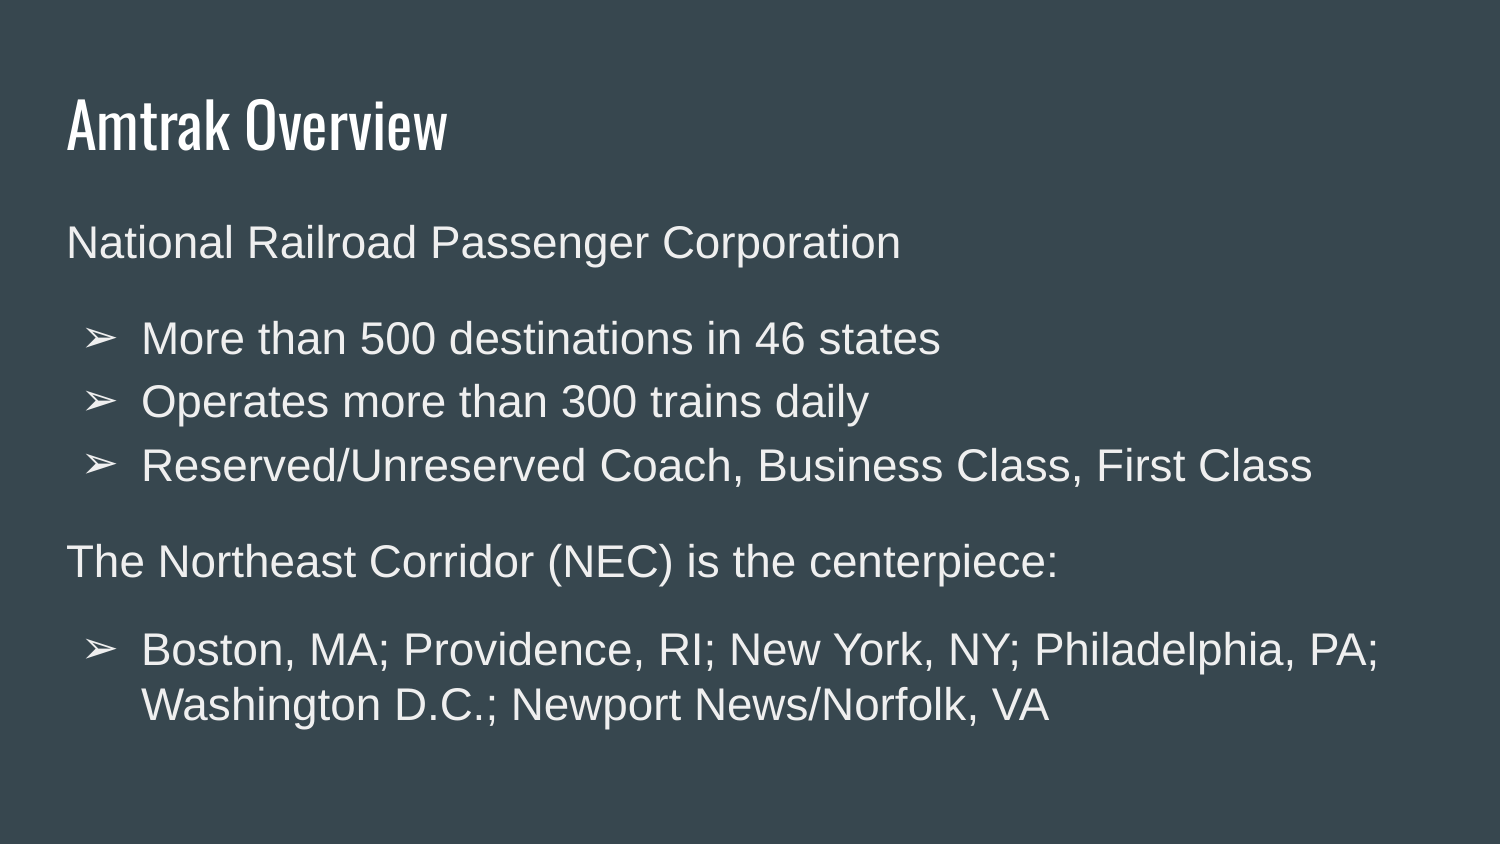

# Amtrak Overview
National Railroad Passenger Corporation
More than 500 destinations in 46 states
Operates more than 300 trains daily
Reserved/Unreserved Coach, Business Class, First Class
The Northeast Corridor (NEC) is the centerpiece:
Boston, MA; Providence, RI; New York, NY; Philadelphia, PA;
Washington D.C.; Newport News/Norfolk, VA